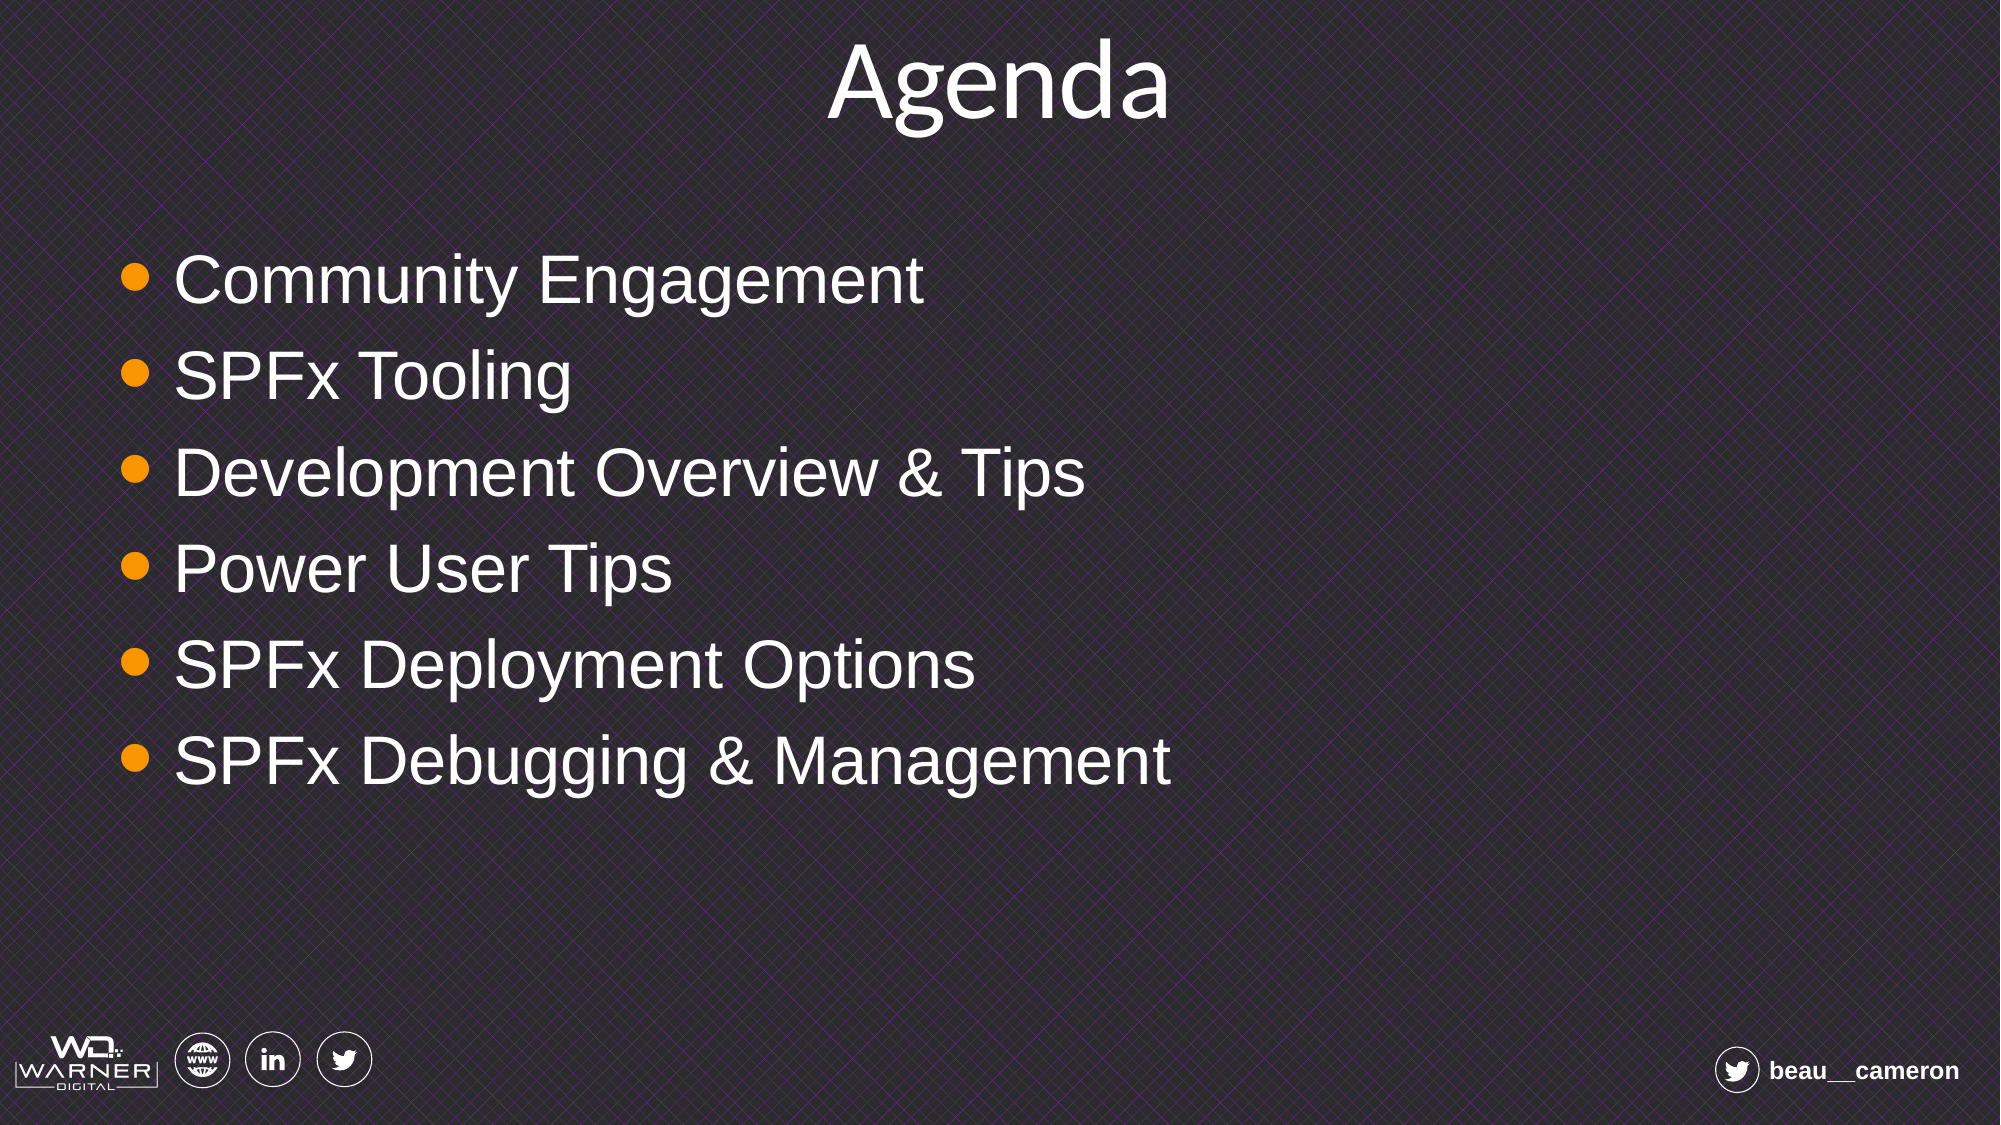

Agenda

 Community Engagement
 SPFx Tooling
 Development Overview & Tips
 Power User Tips
 SPFx Deployment Options
 SPFx Debugging & Management